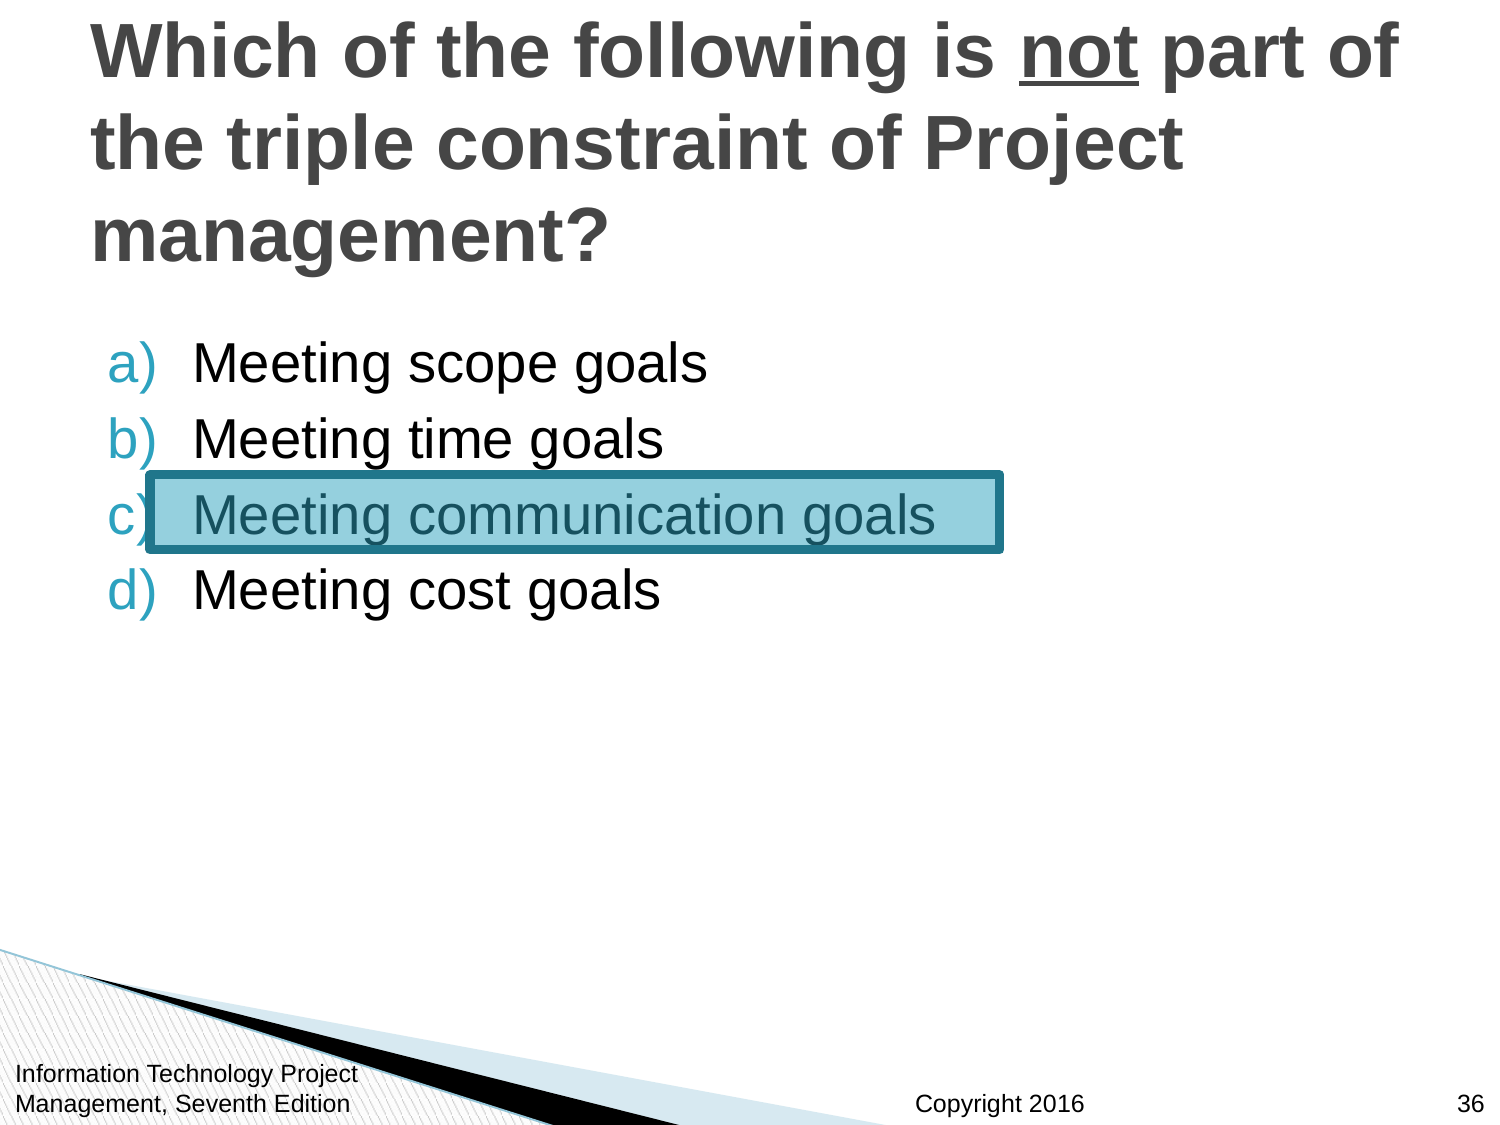

# Which of the following is not part of the triple constraint of Project management?

Meeting scope goals
Meeting time goals
Meeting communication goals
Meeting cost goals

Information Technology Project Management, Seventh Edition
36